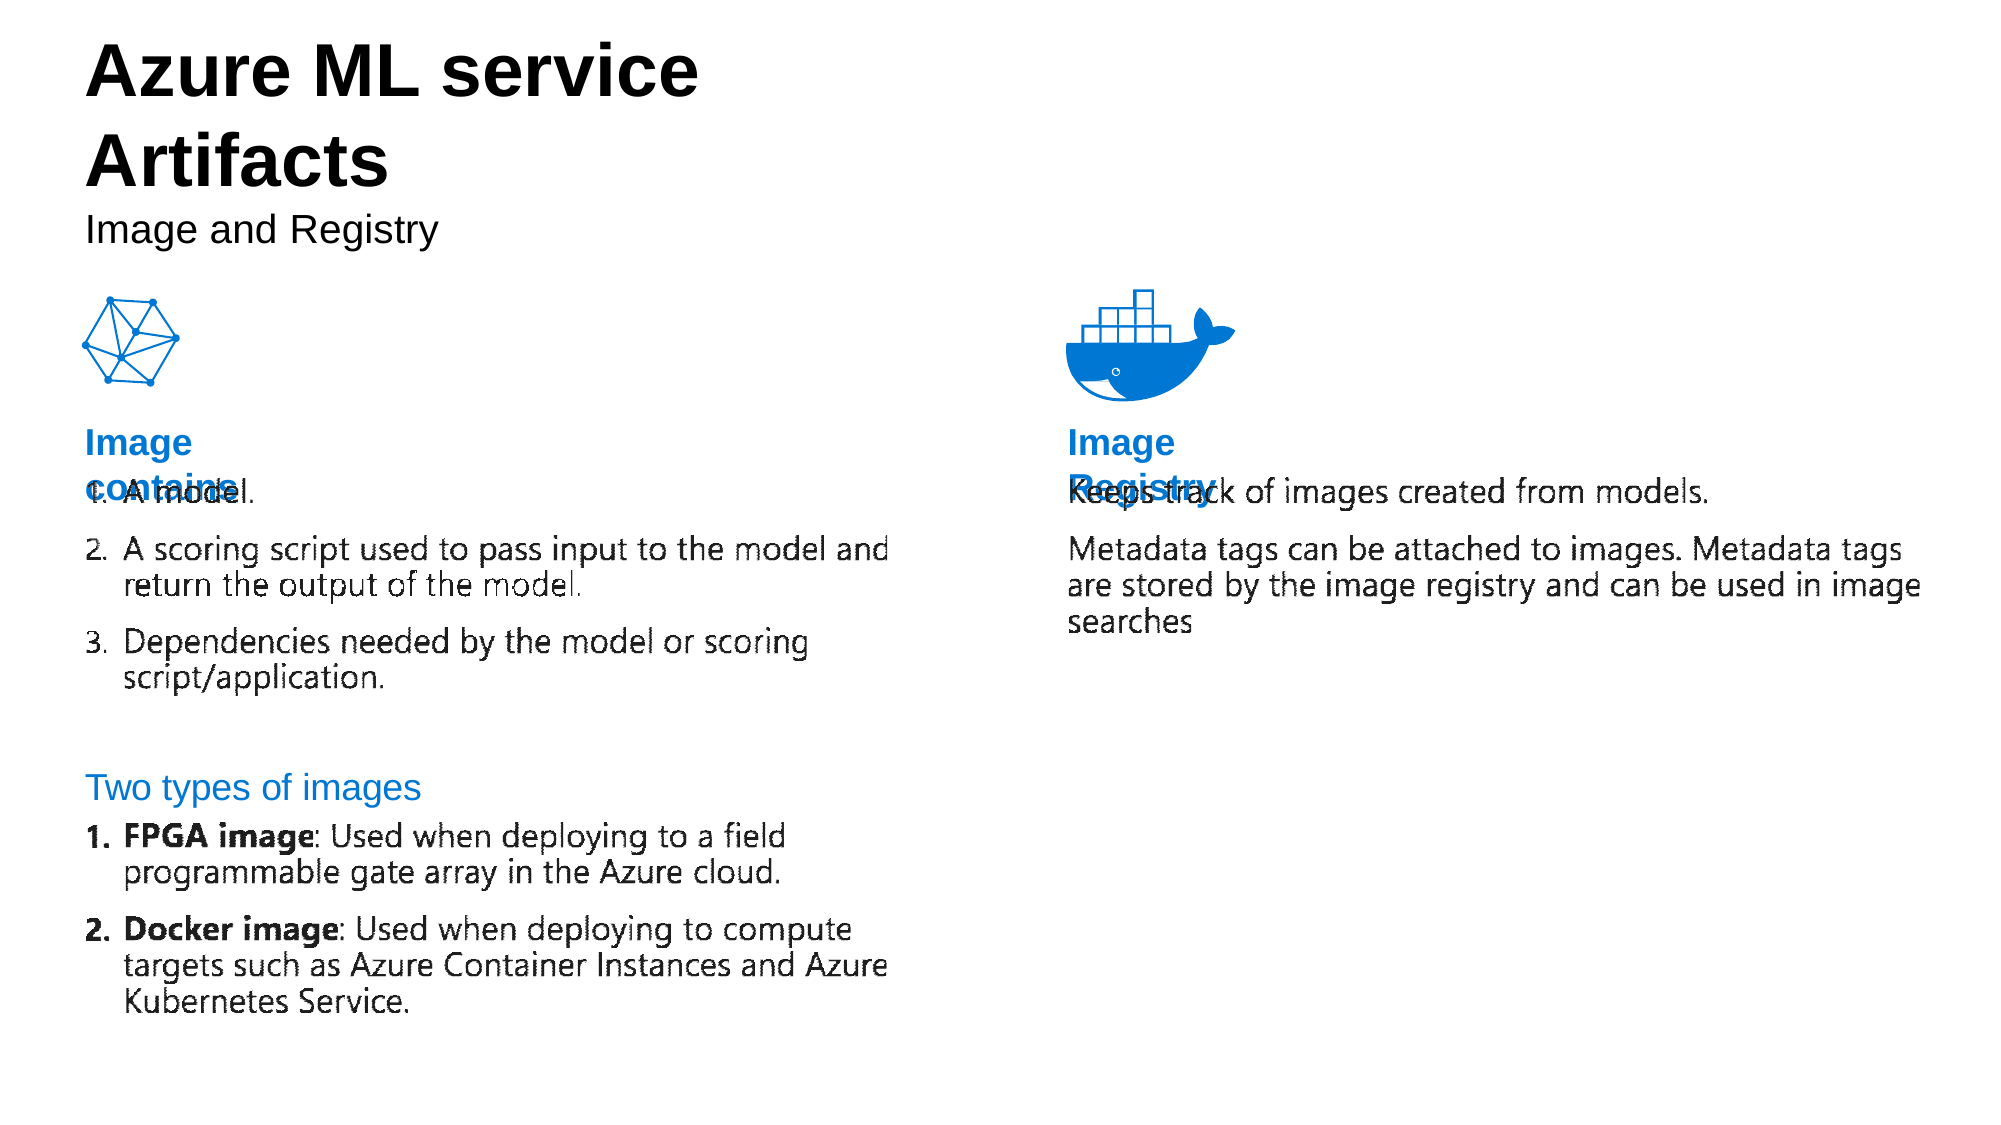

# Azure ML service Artifacts
Image and Registry

Image contains
Image Registry

Two types of images